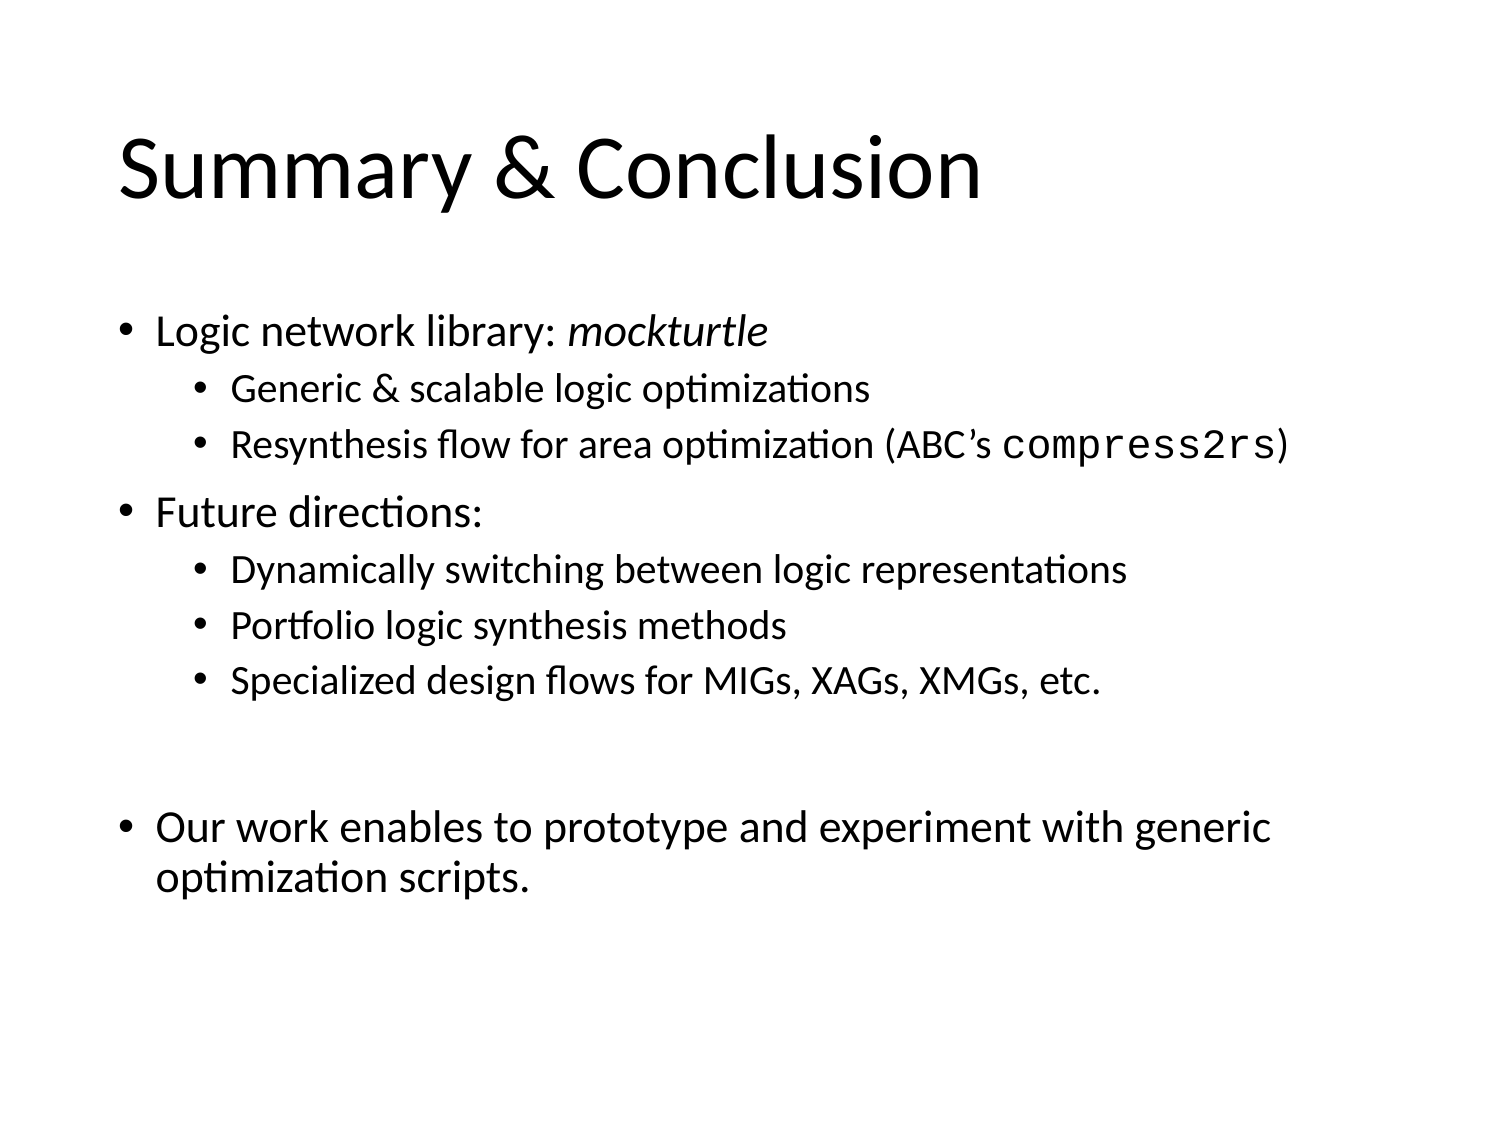

# Summary & Conclusion
Logic network library: mockturtle
Generic & scalable logic optimizations
Resynthesis flow for area optimization (ABC’s compress2rs)
Future directions:
Dynamically switching between logic representations
Portfolio logic synthesis methods
Specialized design flows for MIGs, XAGs, XMGs, etc.

Our work enables to prototype and experiment with generic optimization scripts.